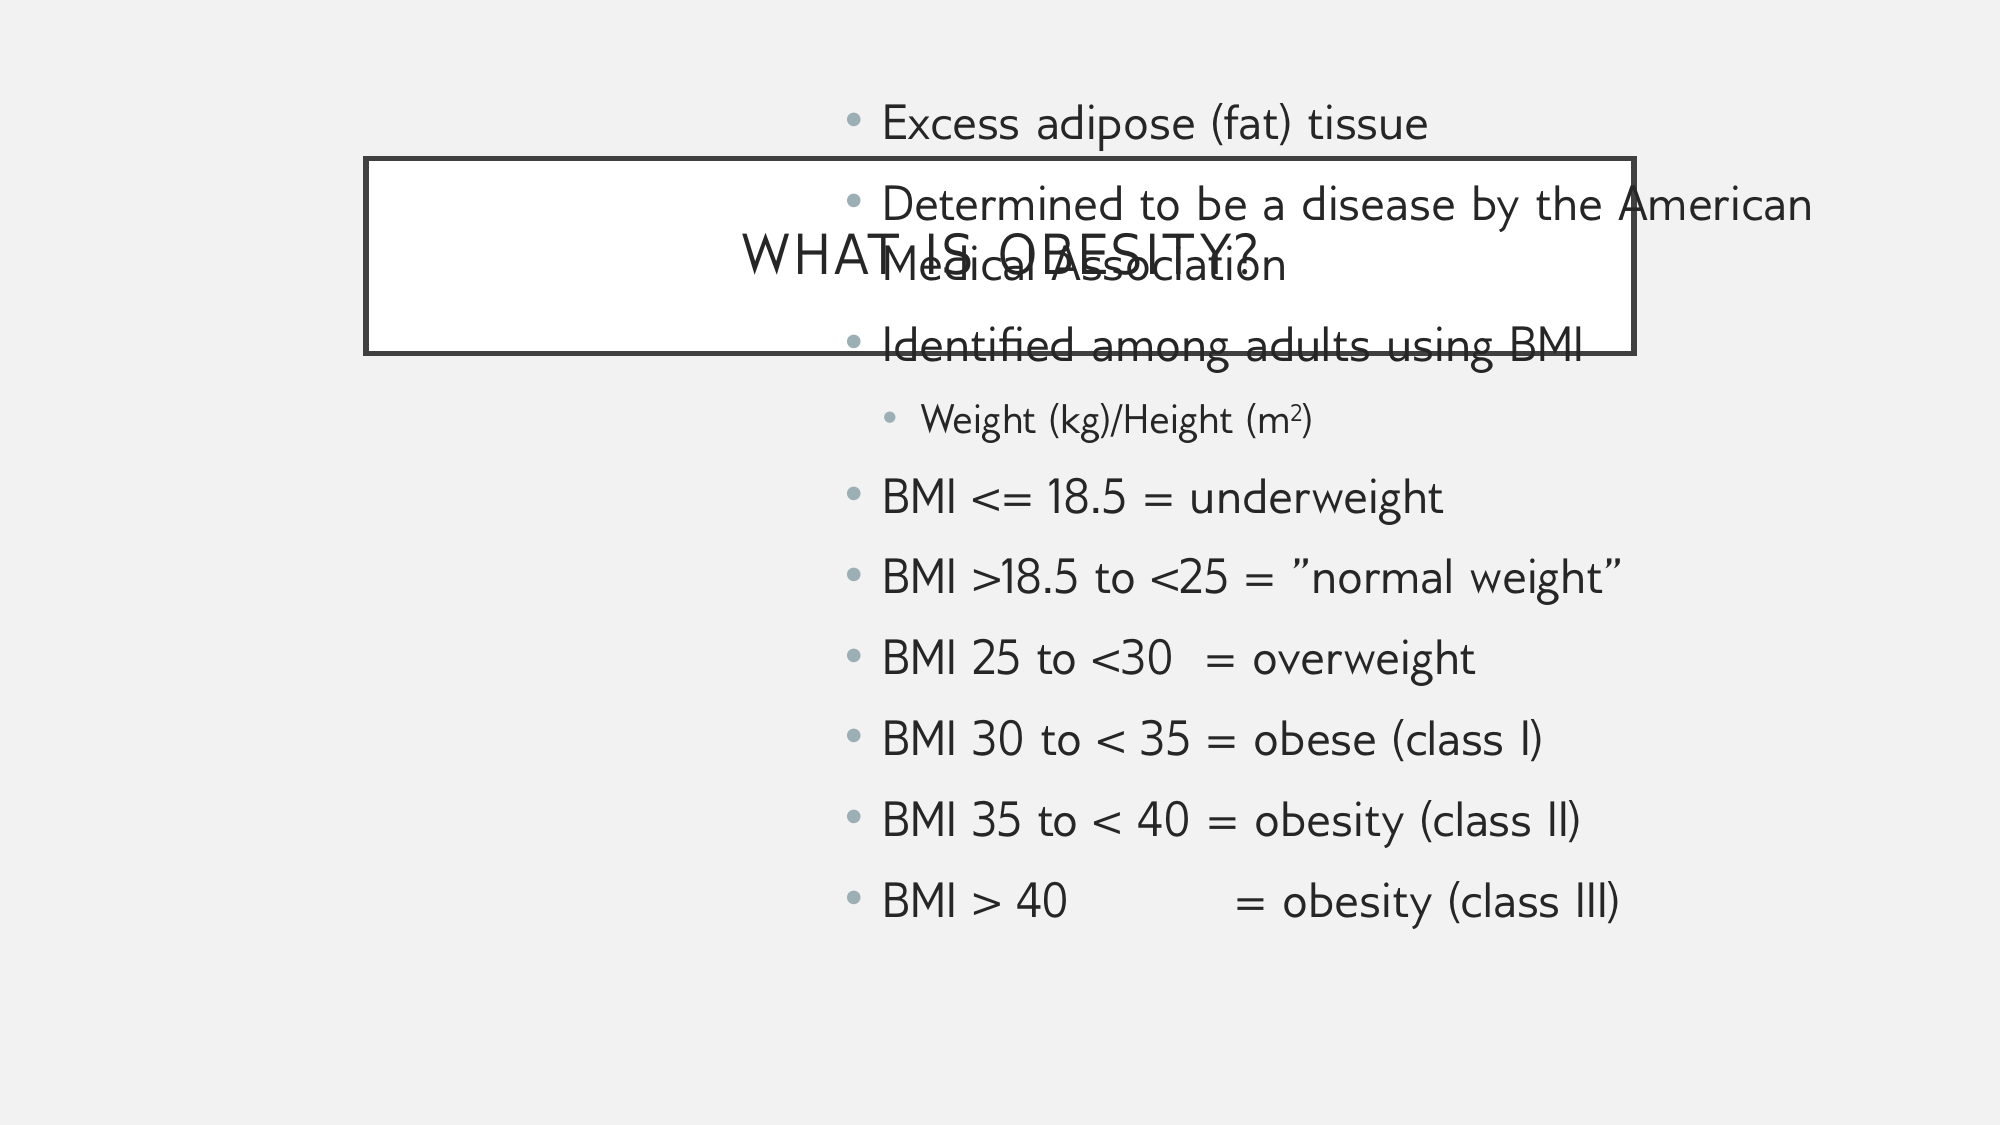

Excess adipose (fat) tissue
Determined to be a disease by the American Medical Association
Identified among adults using BMI
Weight (kg)/Height (m2)
BMI <= 18.5 = underweight
BMI >18.5 to <25 = ”normal weight”
BMI 25 to <30  = overweight
BMI 30 to < 35 = obese (class I)
BMI 35 to < 40 = obesity (class II)
BMI > 40           = obesity (class III)
# What is obesity?